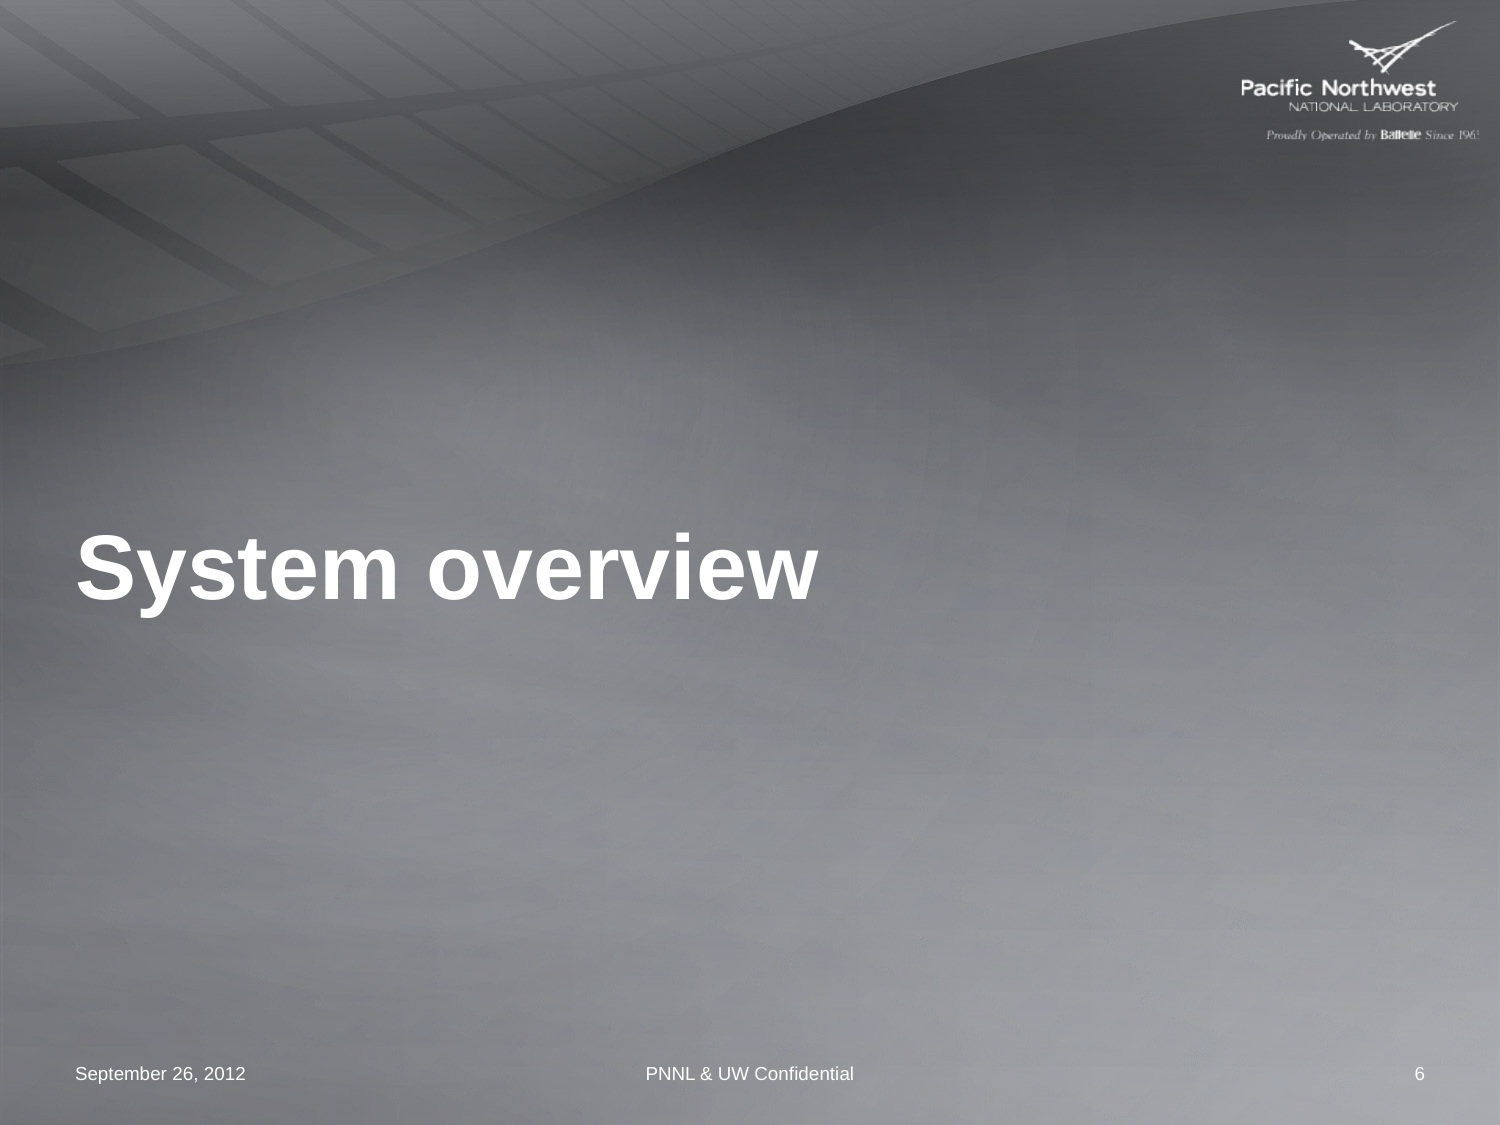

# System overview

September 26, 2012
PNNL & UW Confidential
6